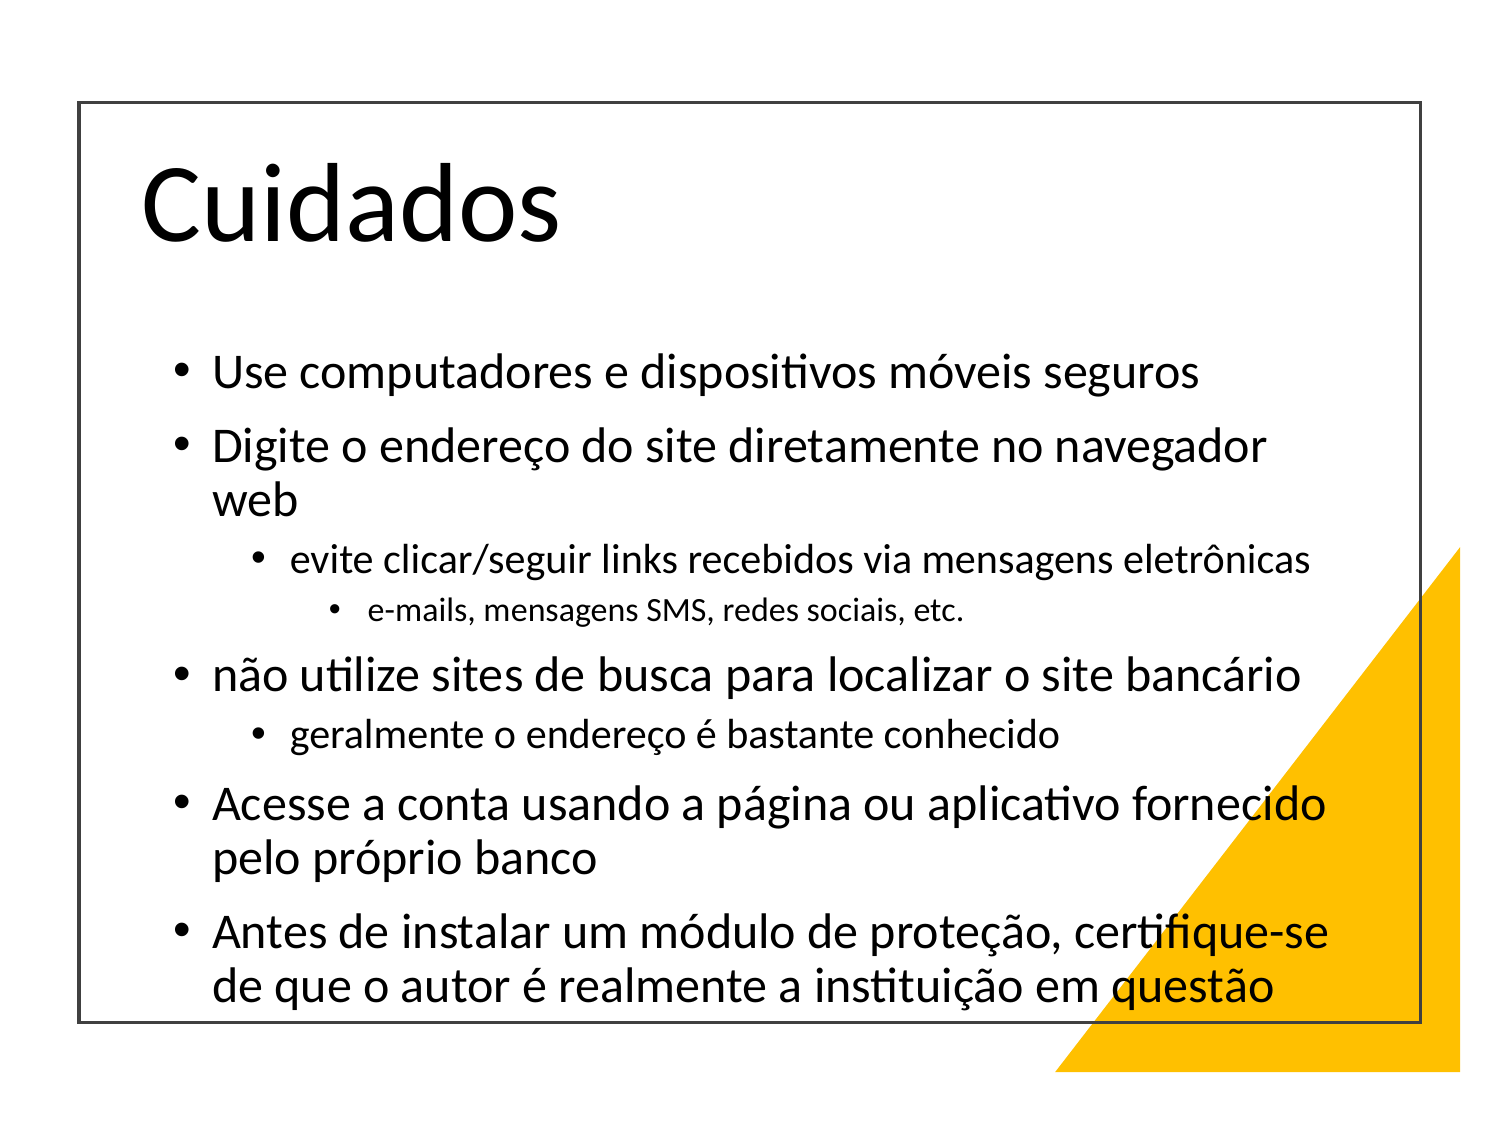

# Cuidados

Use computadores e dispositivos móveis seguros
Digite o endereço do site diretamente no navegador web
evite clicar/seguir links recebidos via mensagens eletrônicas
e-mails, mensagens SMS, redes sociais, etc.
não utilize sites de busca para localizar o site bancário
geralmente o endereço é bastante conhecido
Acesse a conta usando a página ou aplicativo fornecido pelo próprio banco
Antes de instalar um módulo de proteção, certifique-se de que o autor é realmente a instituição em questão